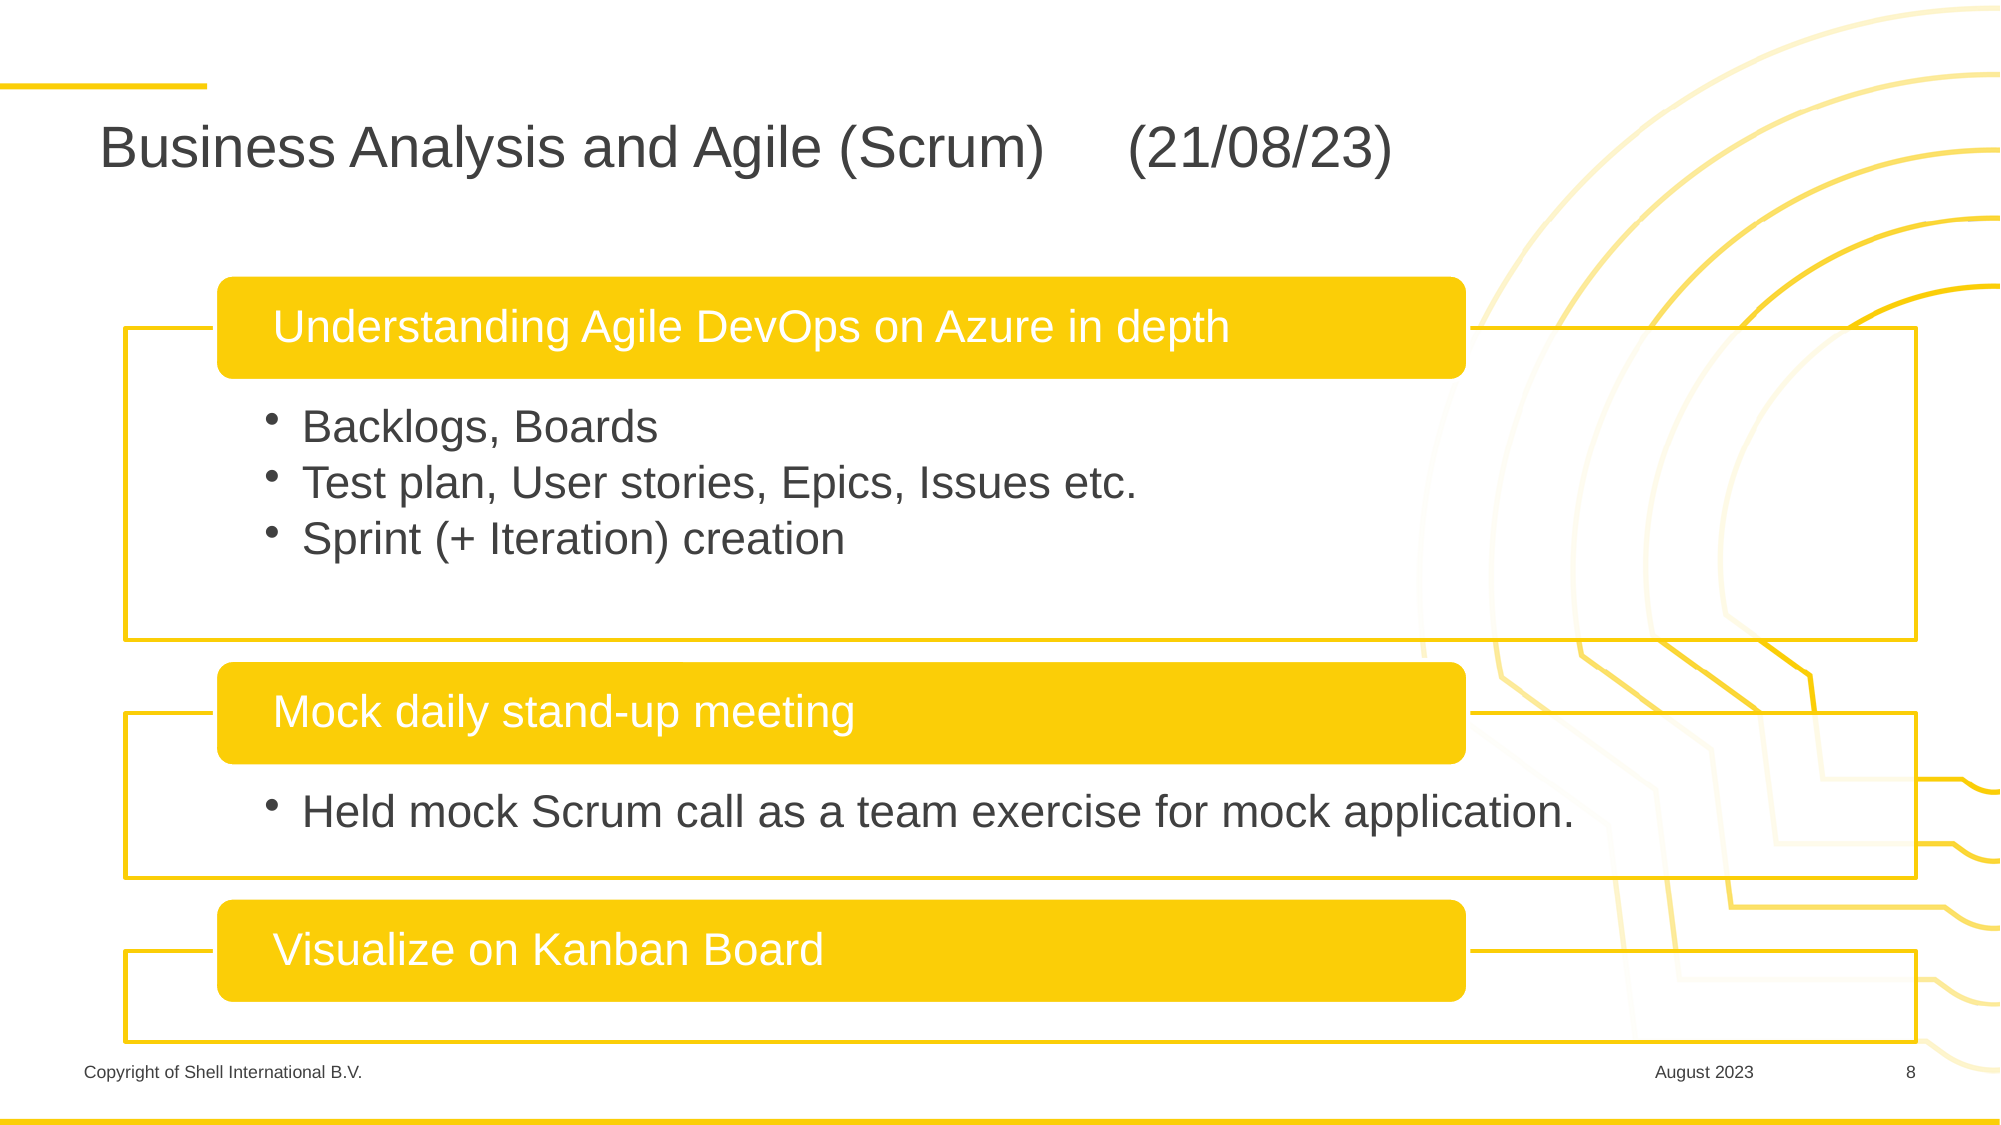

Business Analysis and Agile (Scrum)     (21/08/23)
Backlogs, Boards
Test plan, User stories, Epics, Issues etc.
Sprint (+ Iteration) creation
Understanding Agile DevOps on Azure in depth
Held mock Scrum call as a team exercise for mock application.
Mock daily stand-up meeting
Visualize on Kanban Board

8
August 2023